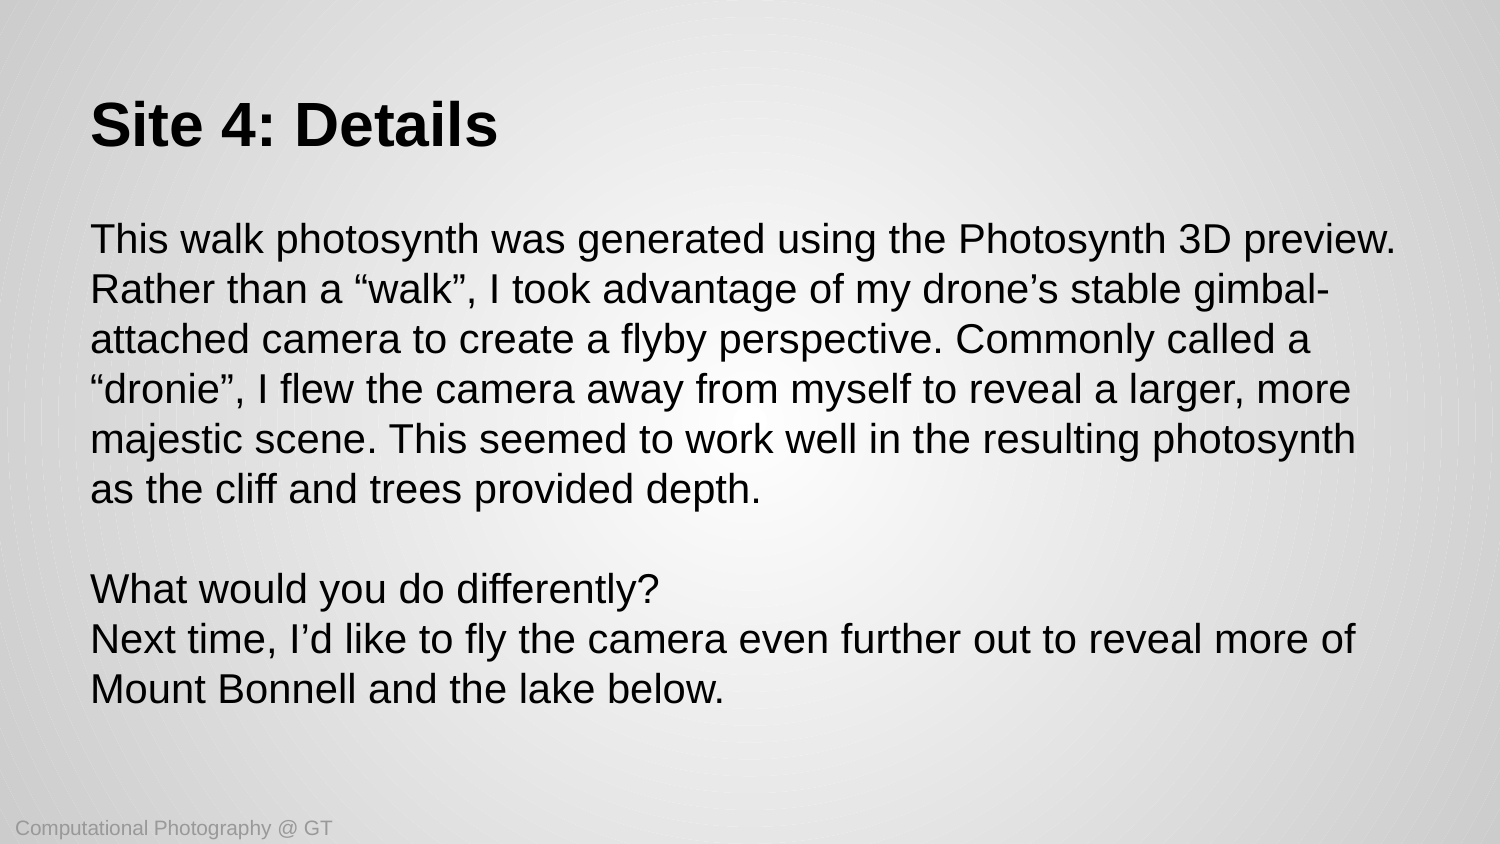

# Site 4: Details
This walk photosynth was generated using the Photosynth 3D preview. Rather than a “walk”, I took advantage of my drone’s stable gimbal-attached camera to create a flyby perspective. Commonly called a “dronie”, I flew the camera away from myself to reveal a larger, more majestic scene. This seemed to work well in the resulting photosynth as the cliff and trees provided depth.

What would you do differently?
Next time, I’d like to fly the camera even further out to reveal more of Mount Bonnell and the lake below.

Computational Photography @ GT